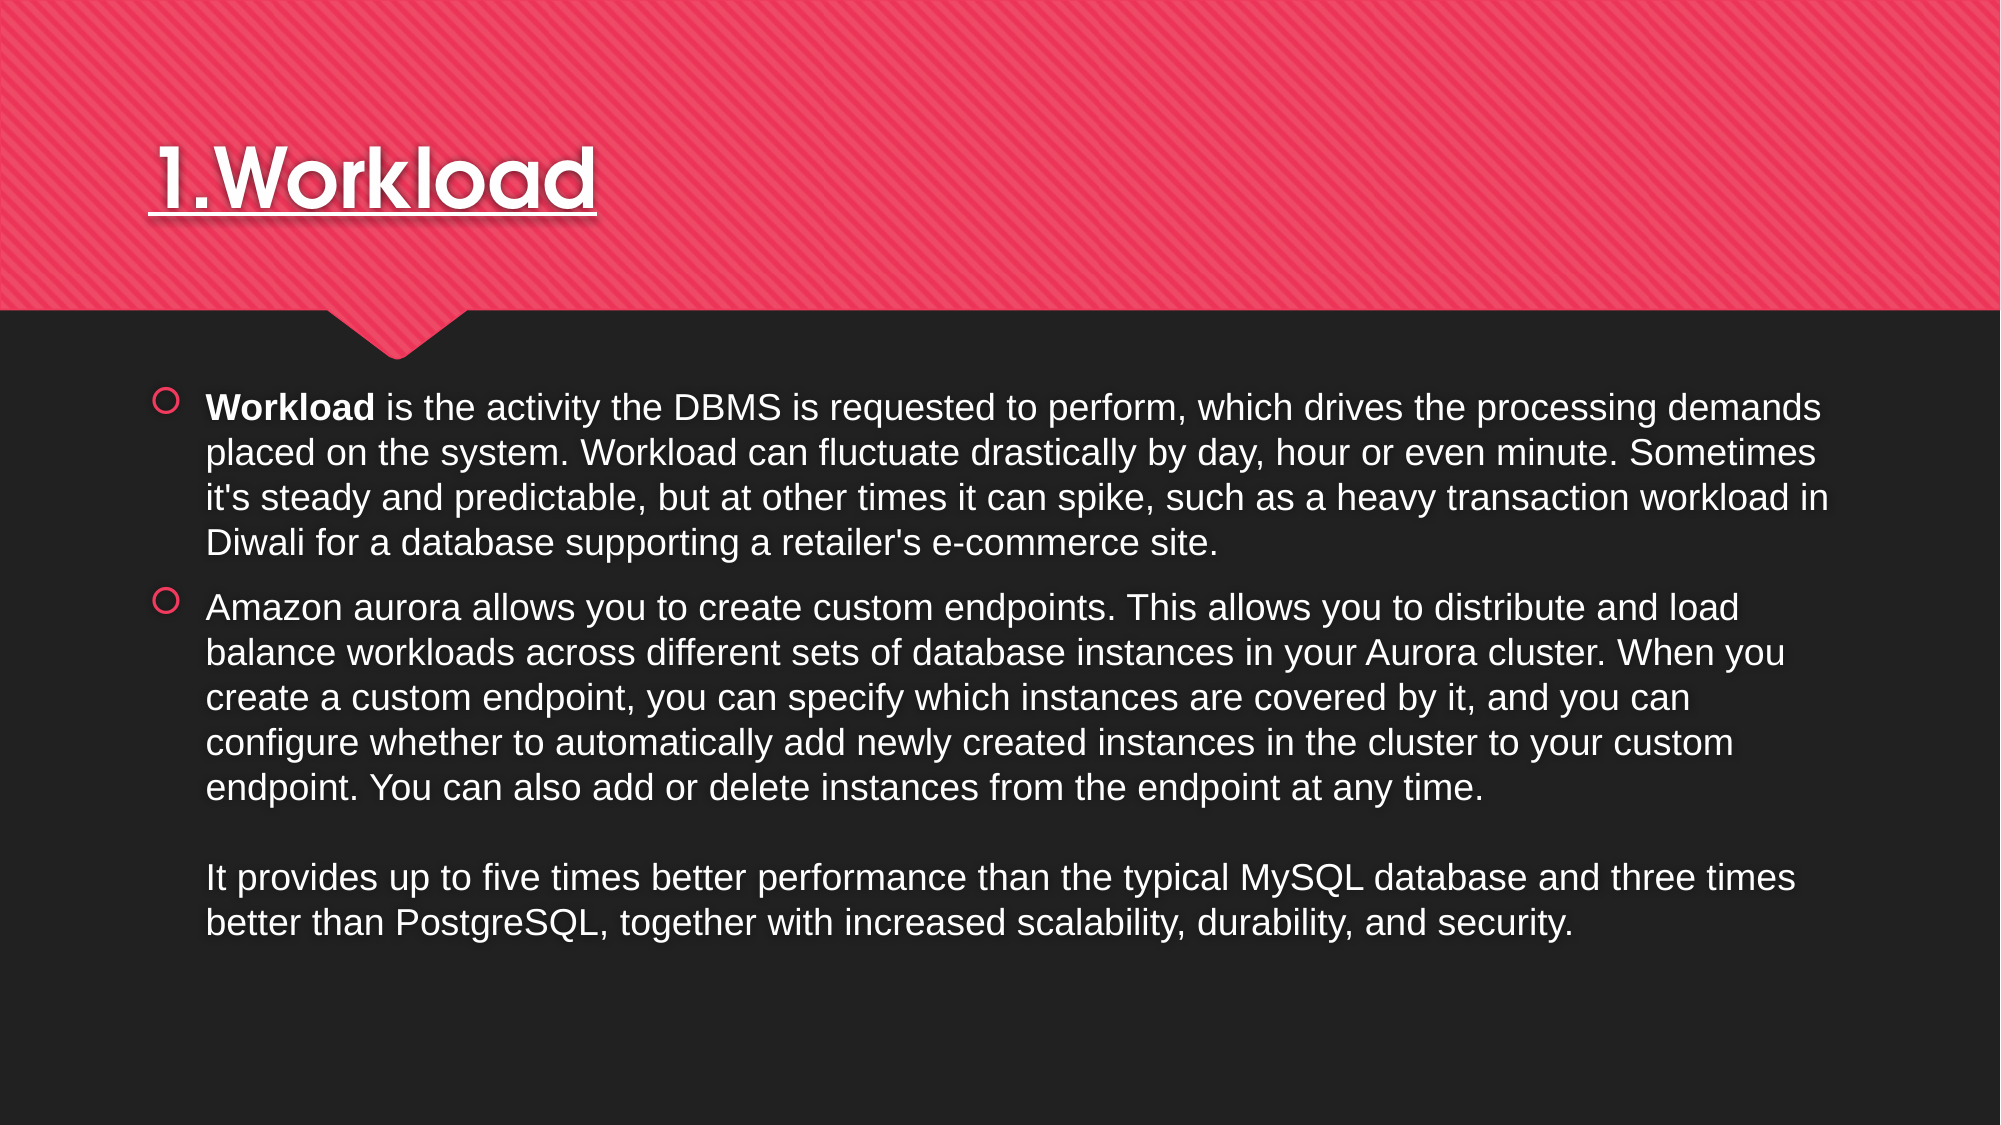

# 1.Workload
Workload is the activity the DBMS is requested to perform, which drives the processing demands placed on the system. Workload can fluctuate drastically by day, hour or even minute. Sometimes it's steady and predictable, but at other times it can spike, such as a heavy transaction workload in Diwali for a database supporting a retailer's e-commerce site.
Amazon aurora allows you to create custom endpoints. This allows you to distribute and load balance workloads across different sets of database instances in your Aurora cluster. When you create a custom endpoint, you can specify which instances are covered by it, and you can configure whether to automatically add newly created instances in the cluster to your custom endpoint. You can also add or delete instances from the endpoint at any time.
It provides up to five times better performance than the typical MySQL database and three times better than PostgreSQL, together with increased scalability, durability, and security.